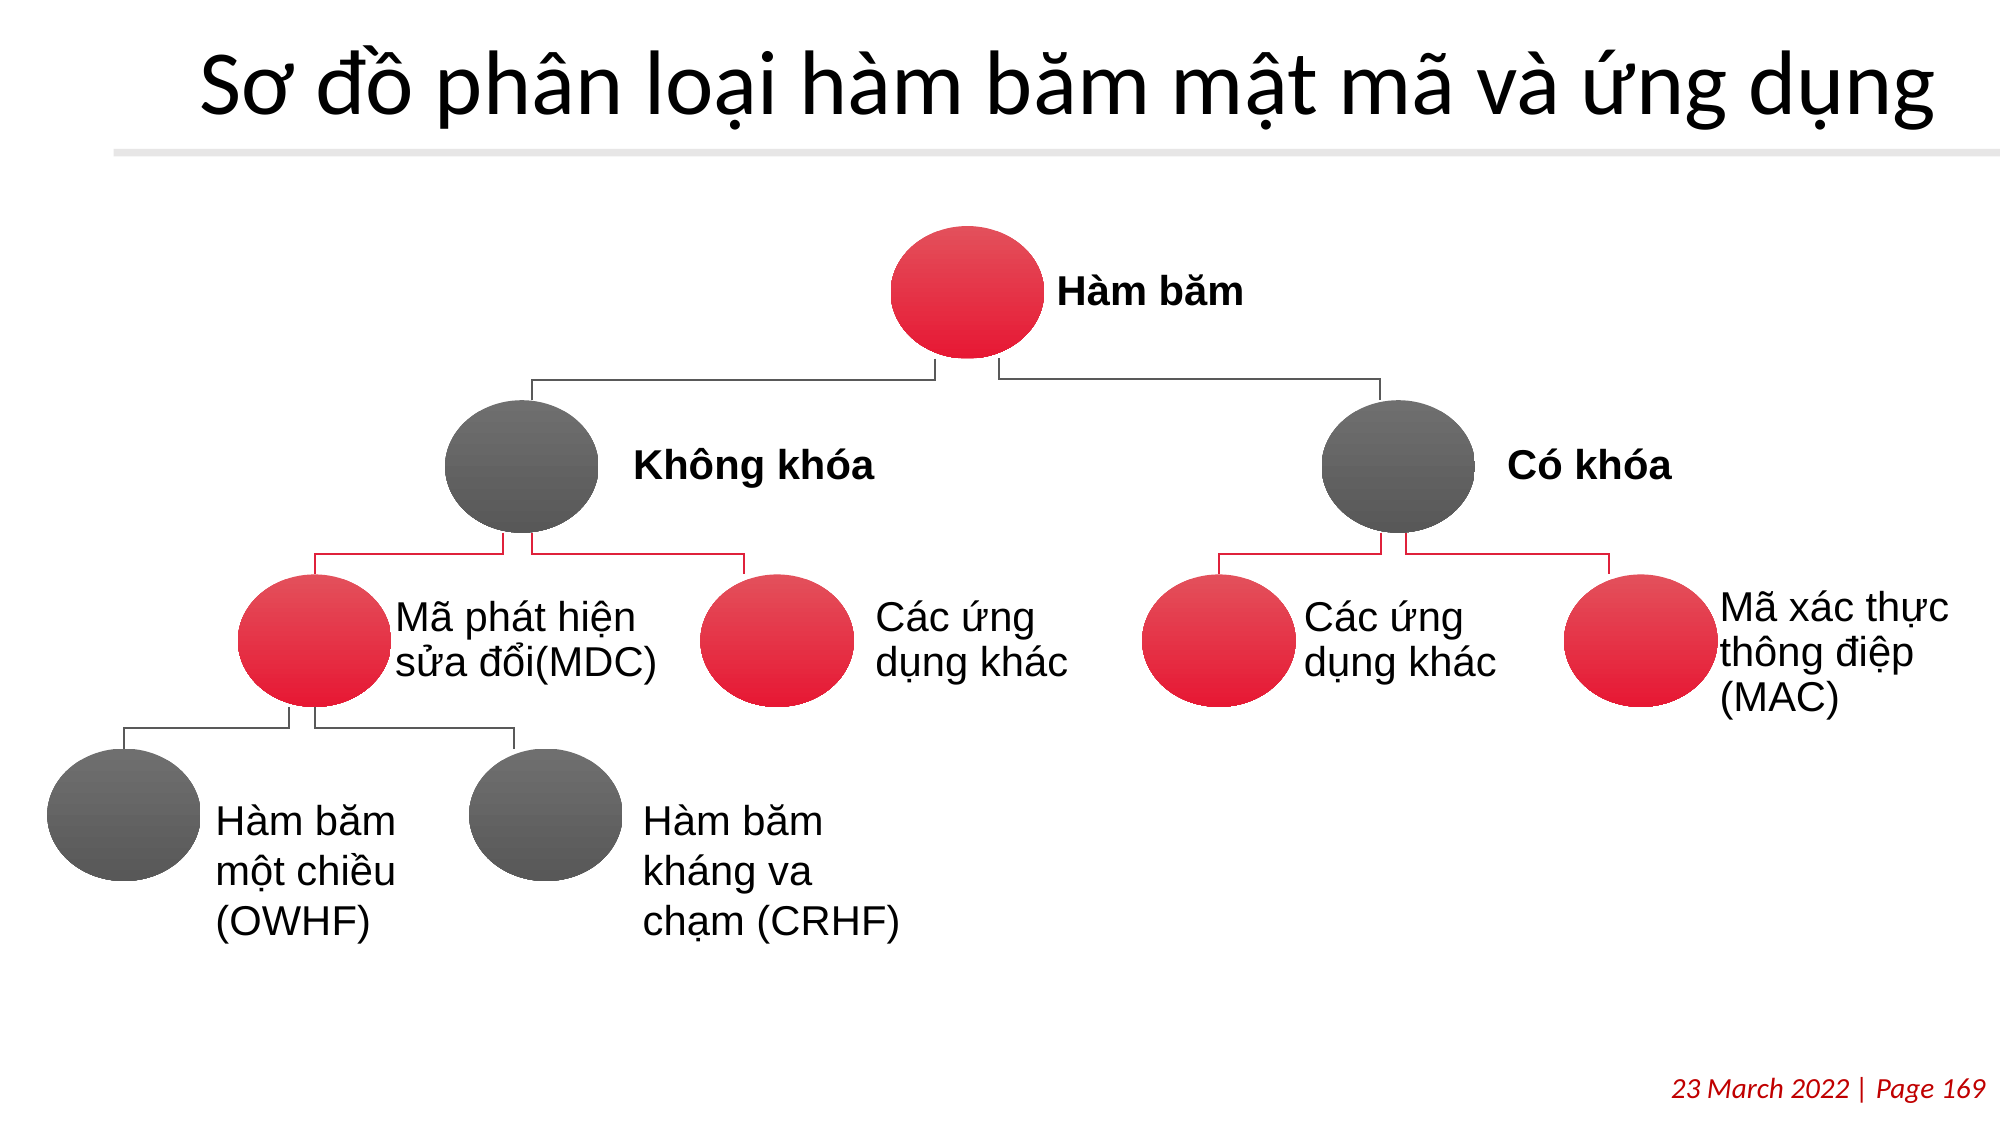

# Sơ đồ phân loại hàm băm mật mã và ứng dụng
Hàm băm

Không khóa
Có khóa

Mã phát hiện sửa đổi(MDC)
Các ứng dụng khác
Các ứng dụng khác

Hàm băm một chiều (OWHF)
Hàm băm kháng va chạm (CRHF)
Mã xác thực thông điệp (MAC)